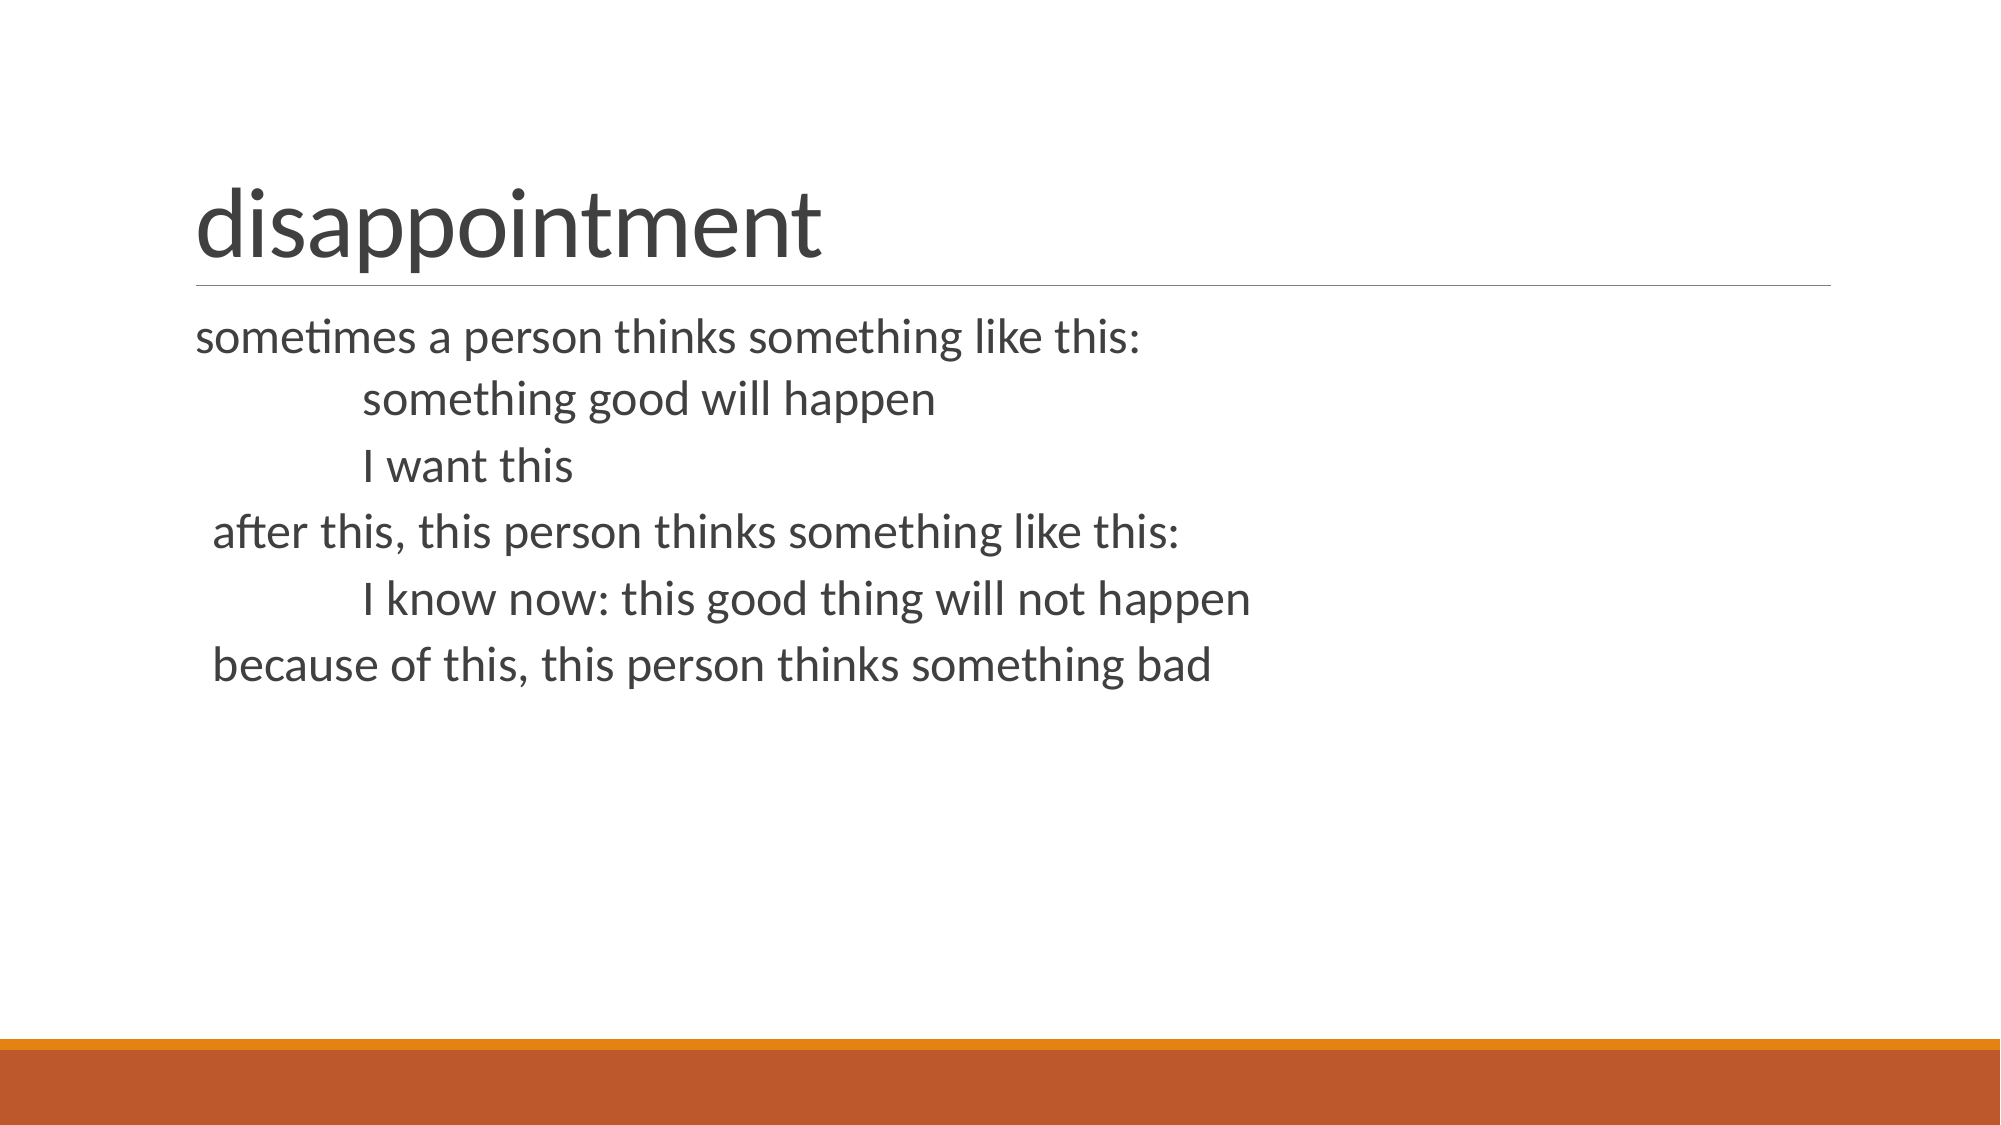

# disappointment
sometimes a person thinks something like this:
	something good will happen
	I want this
after this, this person thinks something like this:
	I know now: this good thing will not happen
because of this, this person thinks something bad